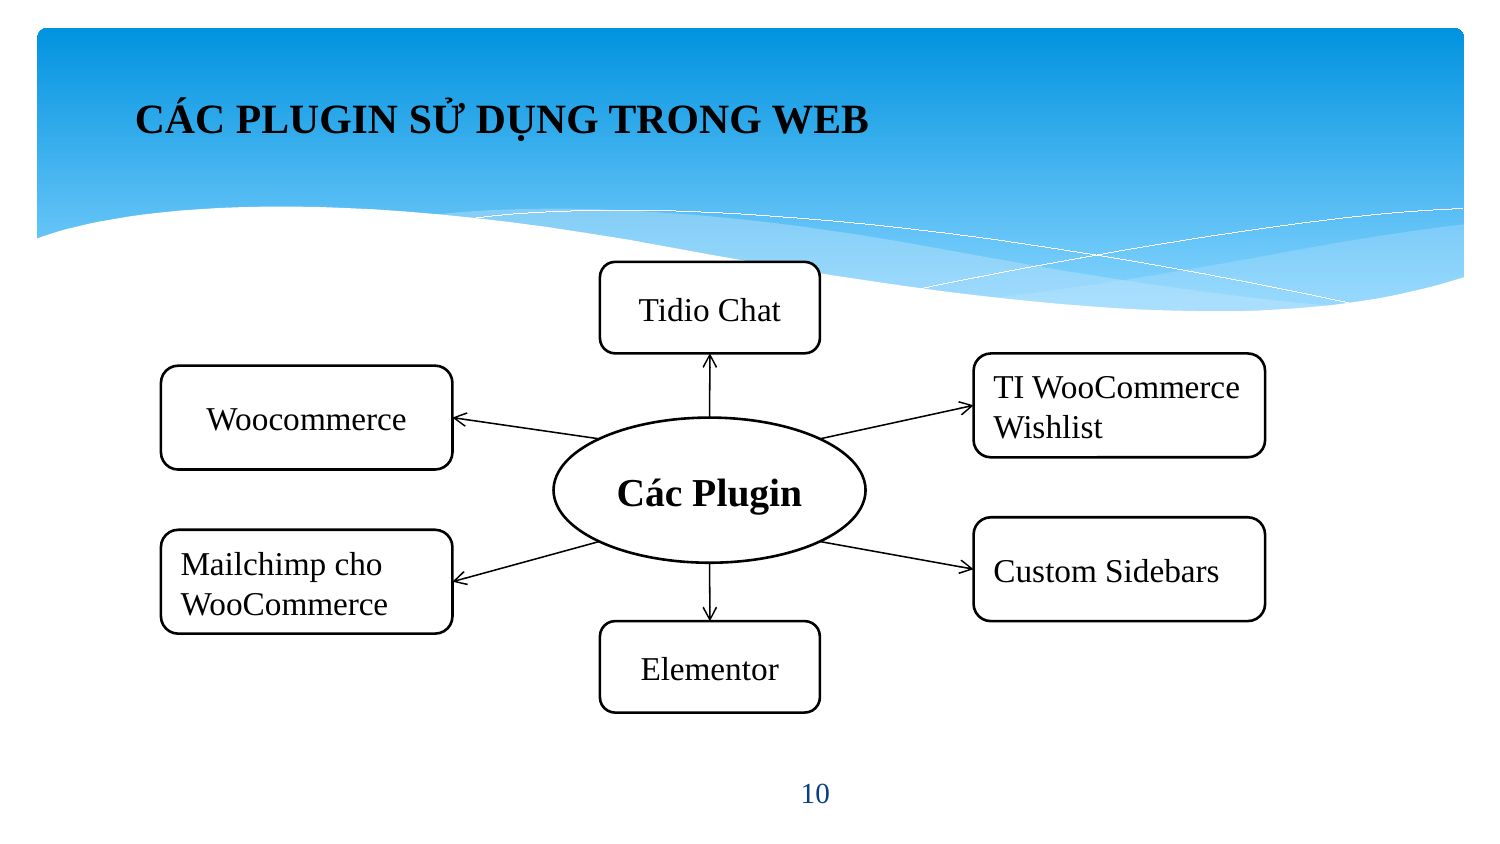

CÁC PLUGIN SỬ DỤNG TRONG WEB
Tidio Chat
TI WooCommerce Wishlist
Woocommerce
Các Plugin
Custom Sidebars
Mailchimp cho WooCommerce
Elementor
10